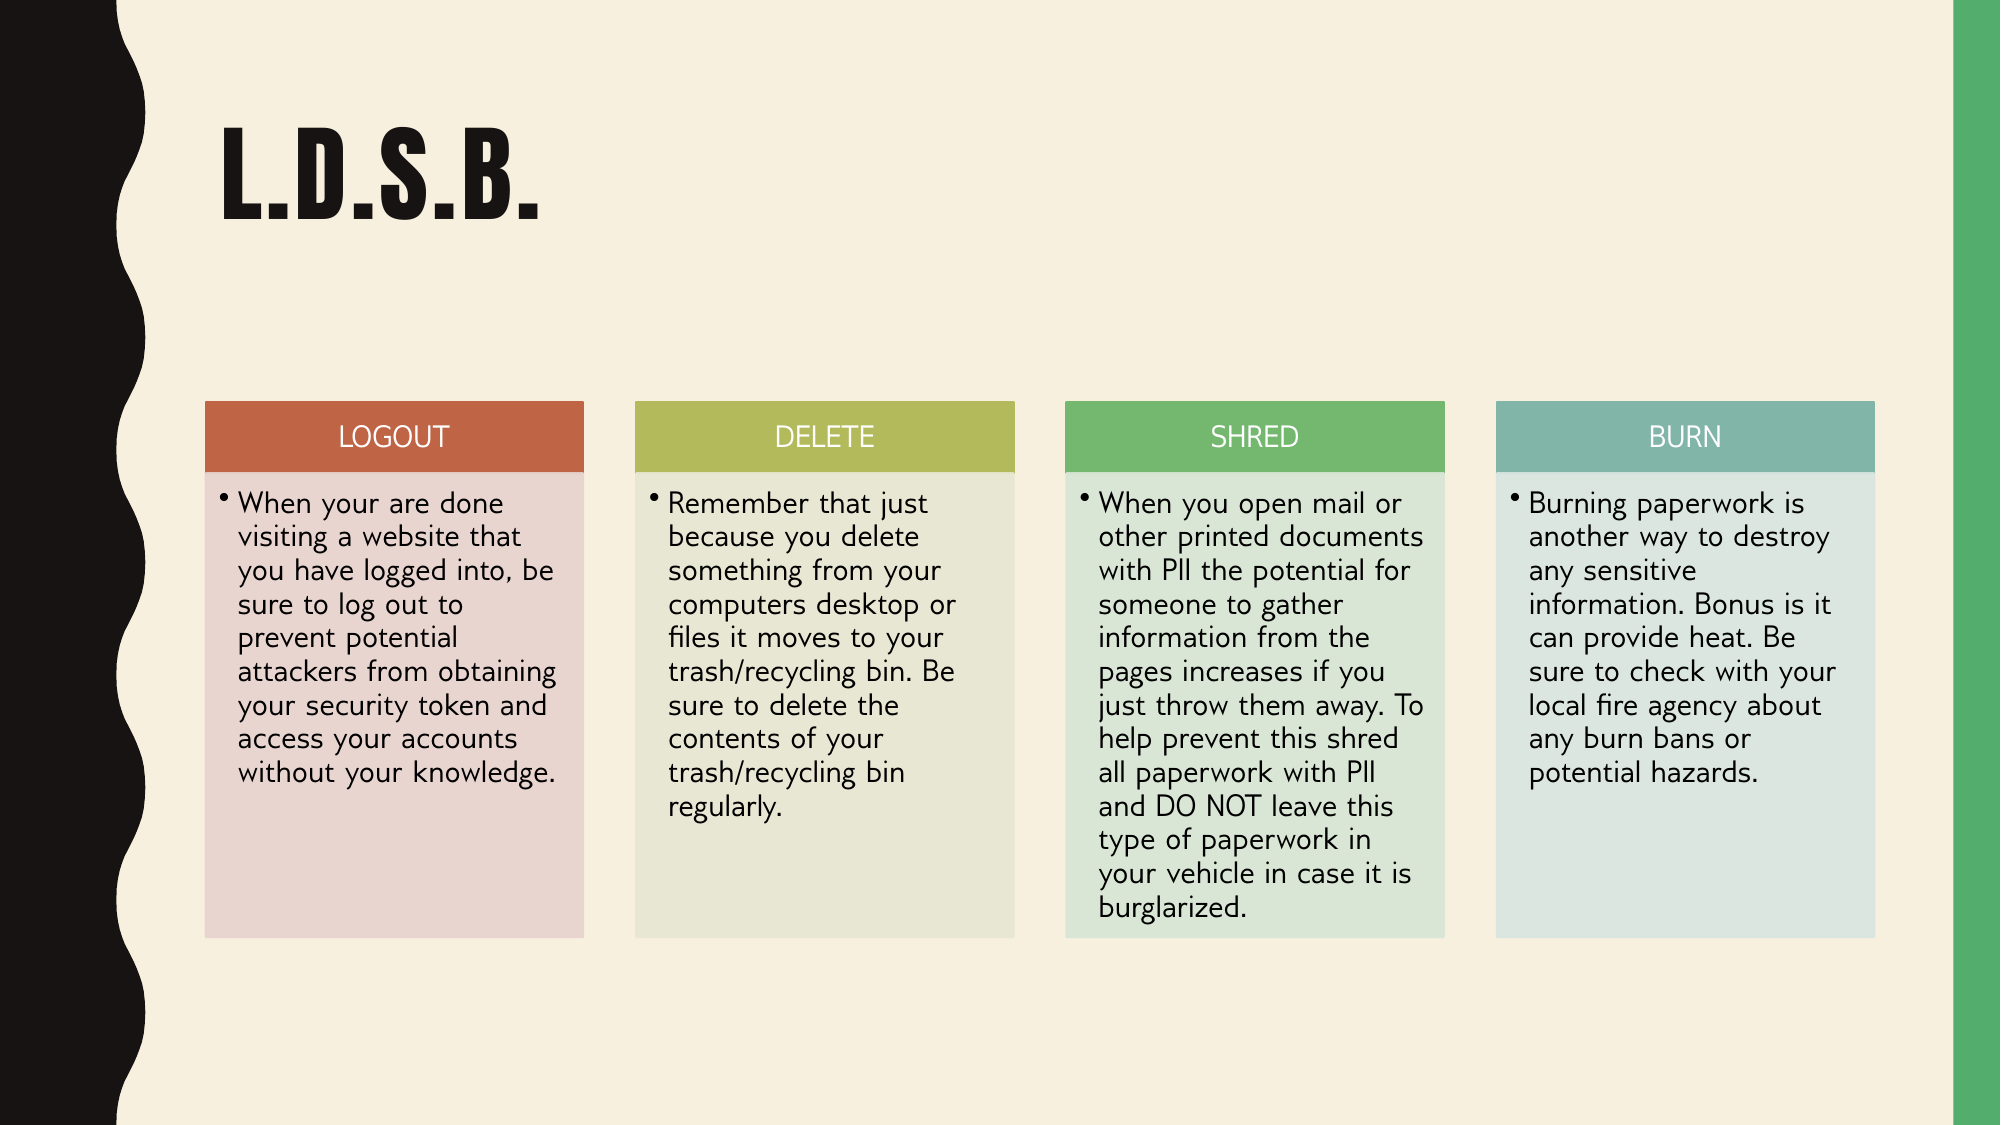

# L.D.S.B.
LOGOUT
When your are done visiting a website that you have logged into, be sure to log out to prevent potential attackers from obtaining your security token and access your accounts without your knowledge.
DELETE
Remember that just because you delete something from your computers desktop or files it moves to your trash/recycling bin. Be sure to delete the contents of your trash/recycling bin regularly.
SHRED
When you open mail or other printed documents with PII the potential for someone to gather information from the pages increases if you just throw them away. To help prevent this shred all paperwork with PII and DO NOT leave this type of paperwork in your vehicle in case it is burglarized.
BURN
Burning paperwork is another way to destroy any sensitive information. Bonus is it can provide heat. Be sure to check with your local fire agency about any burn bans or potential hazards.